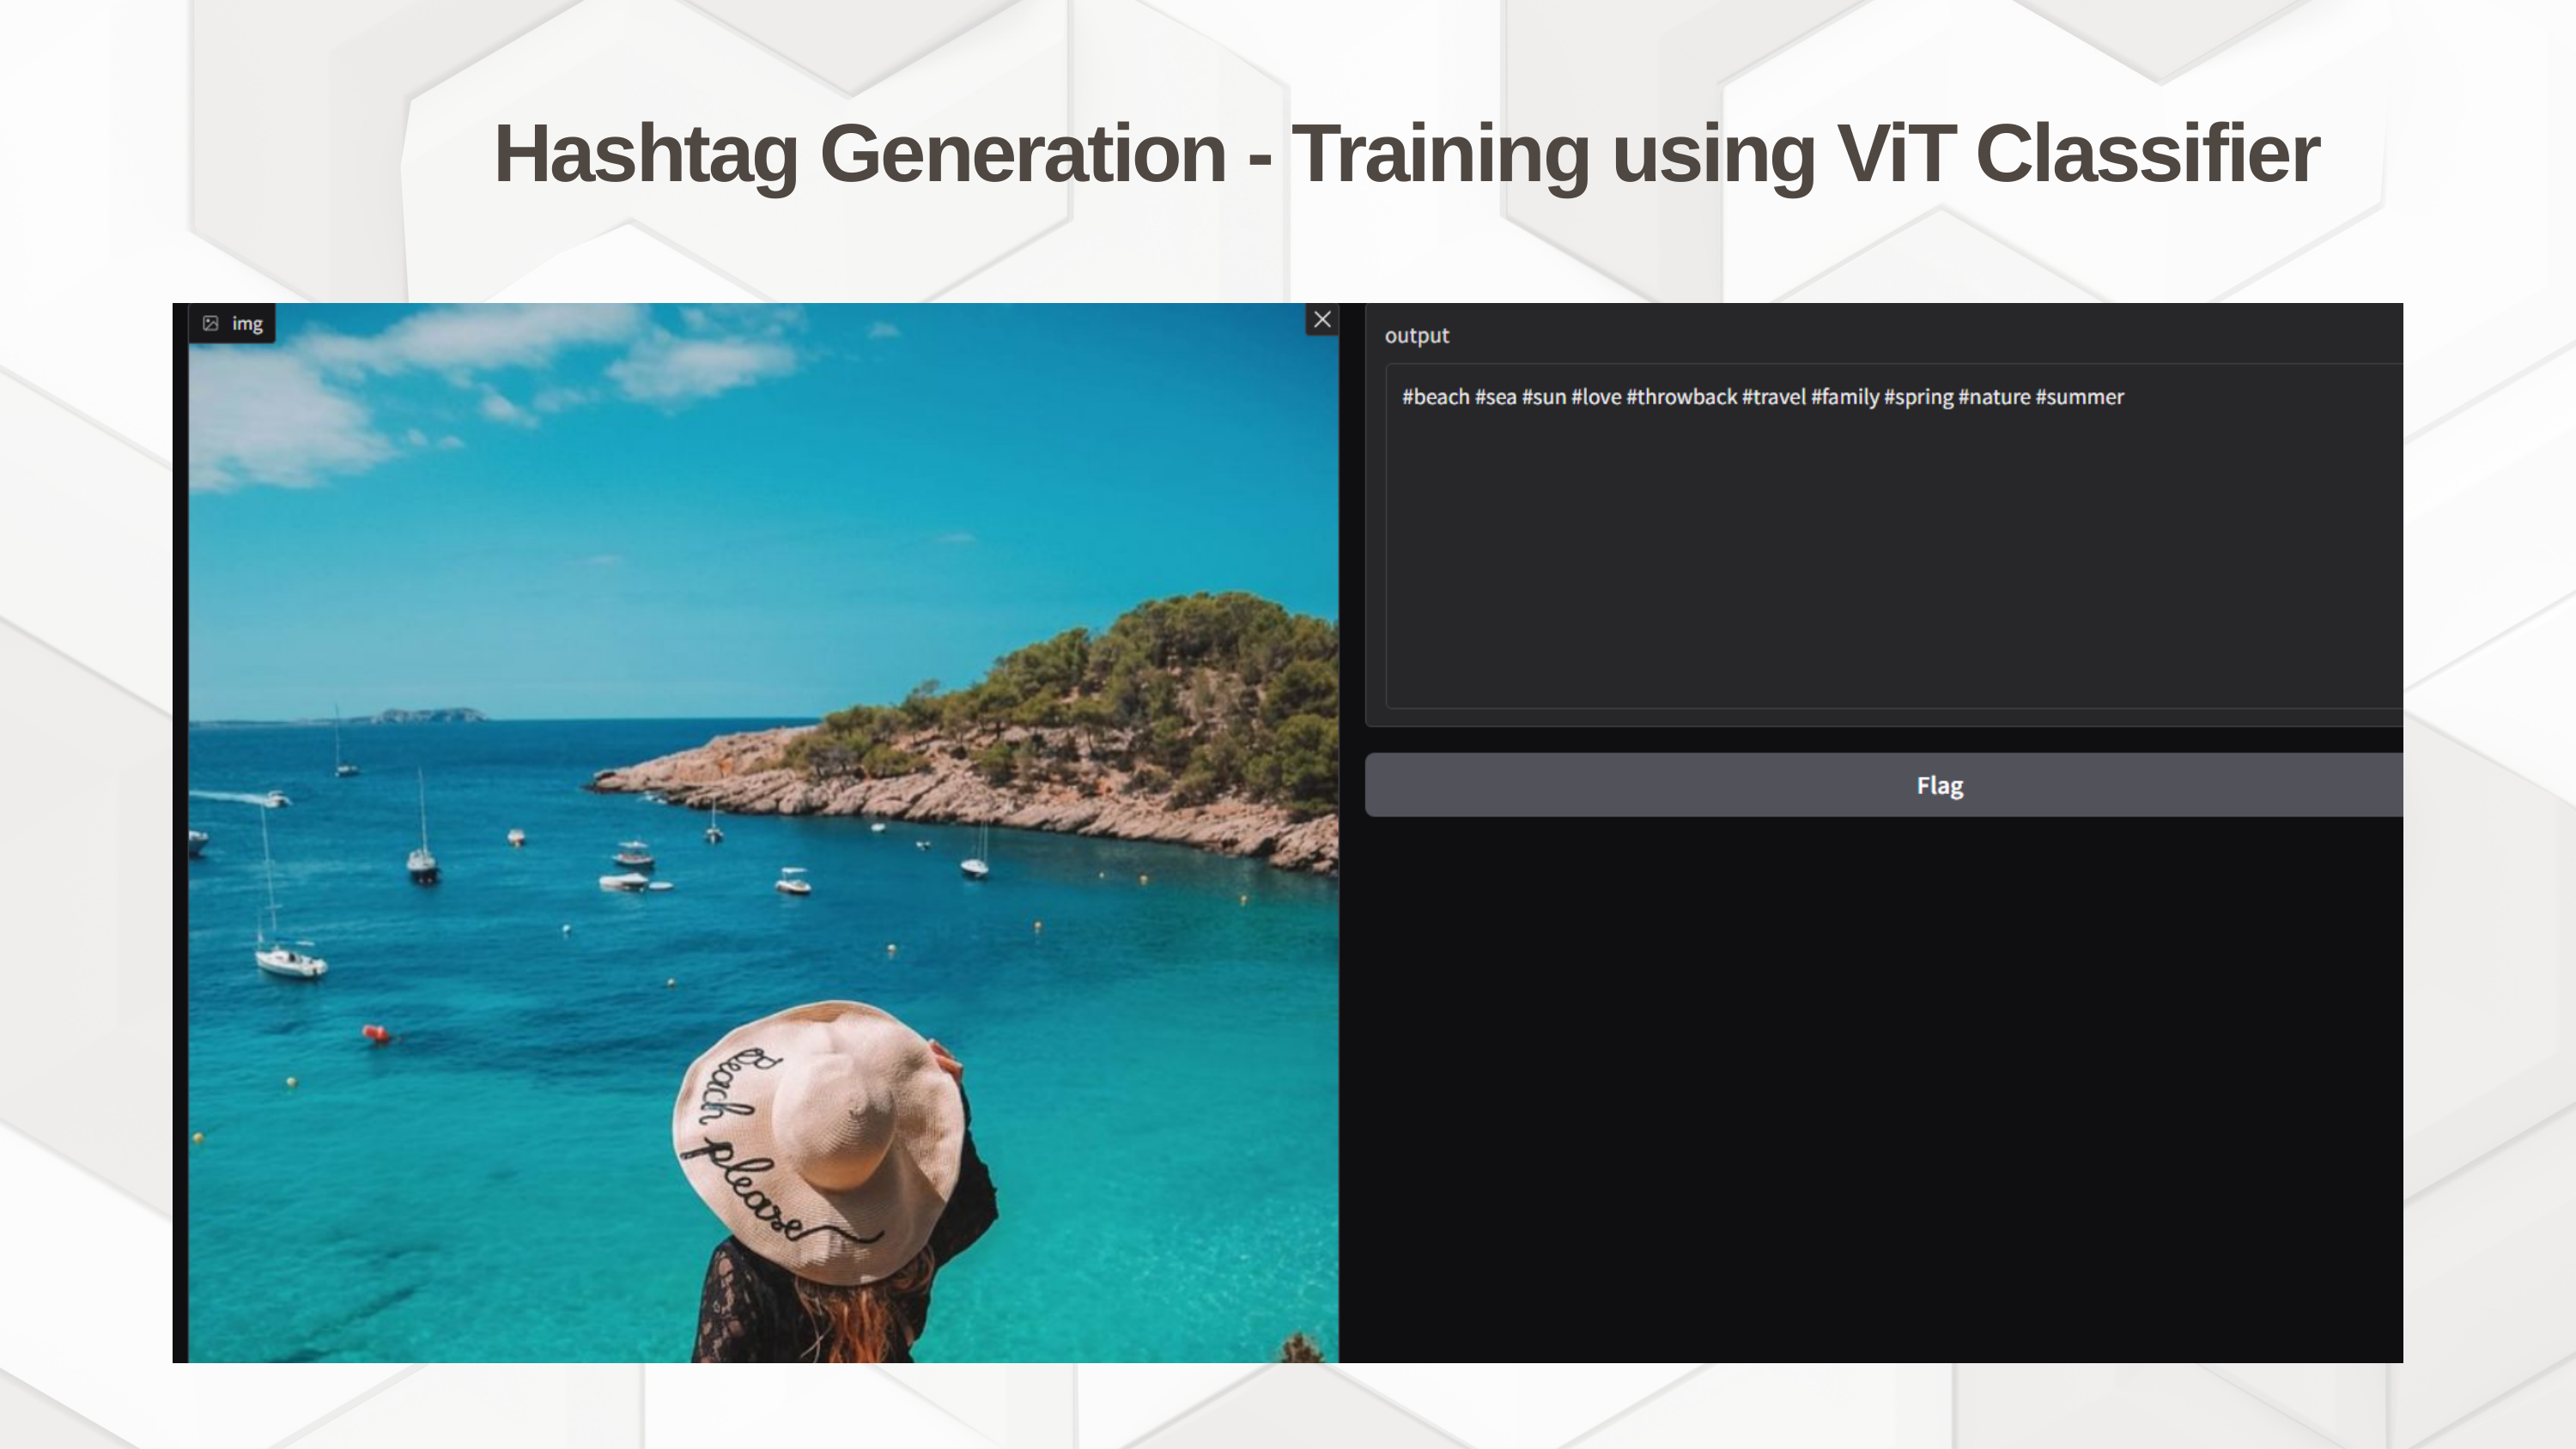

Hashtag Generation - Training using ViT Classifier